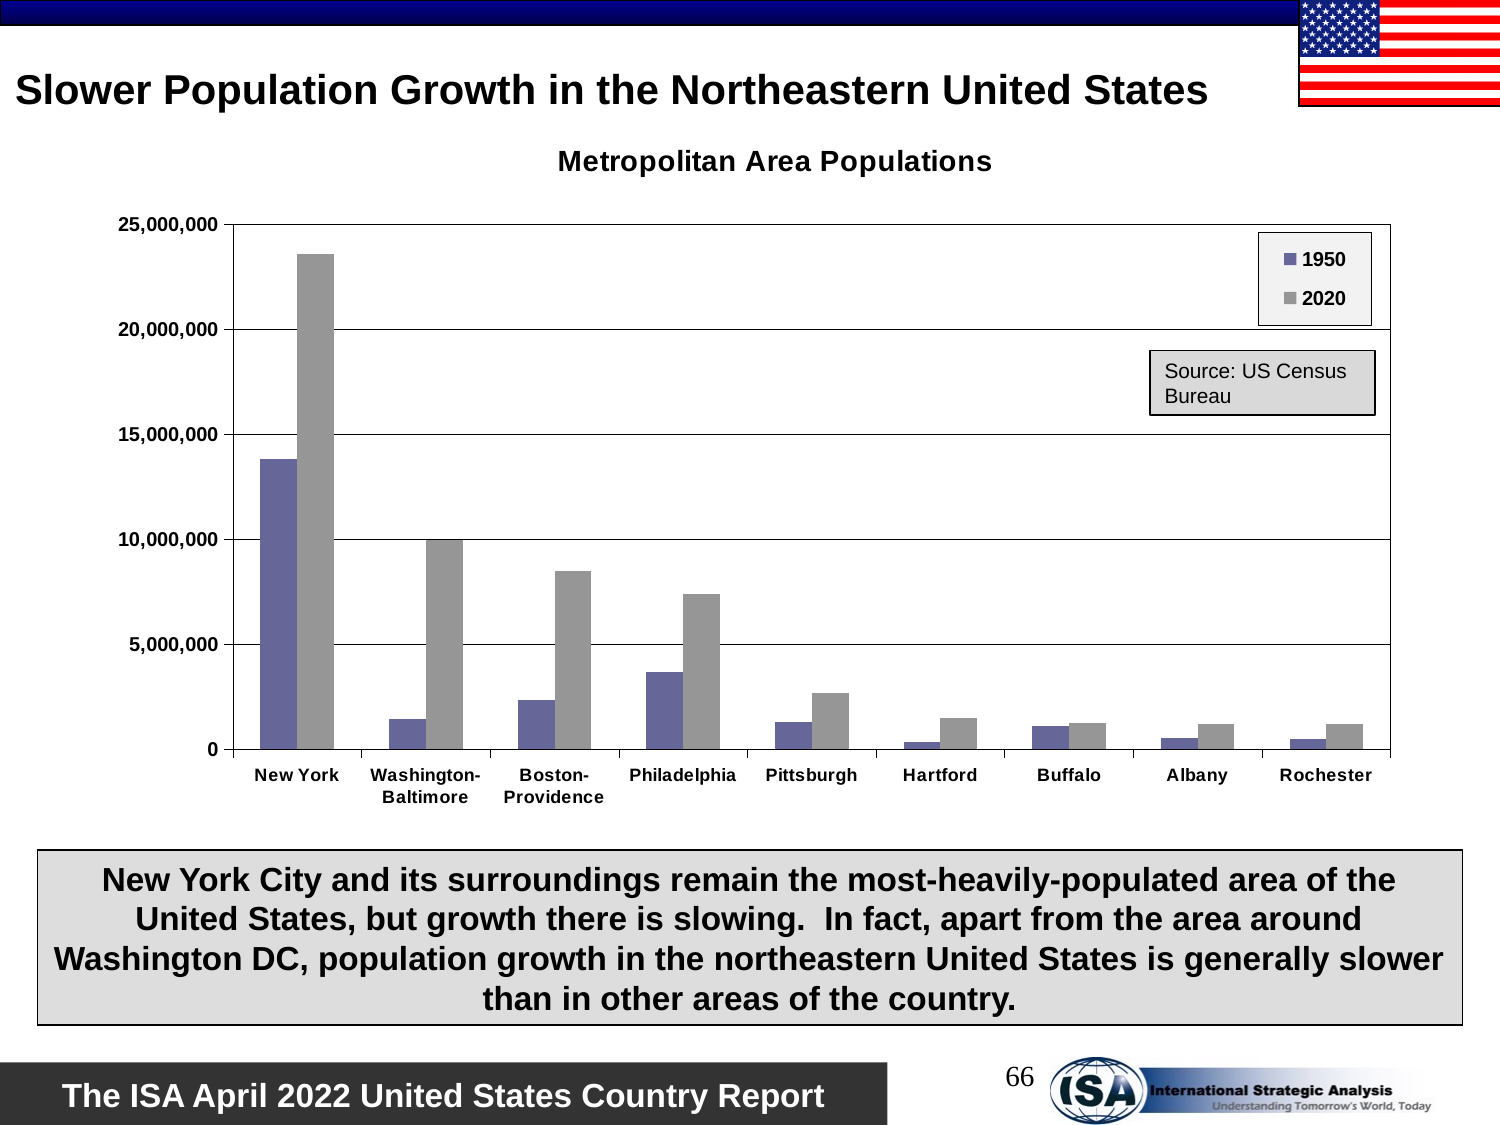

# Slower Population Growth in the Northeastern United States

### Chart: Metropolitan Area Populations

| Category | 1950 | 2020 |
|---|---|---|
| New York | 13837000.0 | 23582600.0 |
| Washington-Baltimore | 1458000.0 | 9973400.0 |
| Boston-Providence | 2355000.0 | 8466200.0 |
| Philadelphia | 3661000.0 | 7379700.0 |
| Pittsburgh | 1283000.0 | 2657100.0 |
| Hartford | 356000.0 | 1482100.0 |
| Buffalo | 1086000.0 | 1243900.0 |
| Albany | 548000.0 | 1190700.0 |
| Rochester | 485000.0 | 1182300.0 |
Source: US Census Bureau
New York City and its surroundings remain the most-heavily-populated area of the United States, but growth there is slowing.  In fact, apart from the area around Washington DC, population growth in the northeastern United States is generally slower than in other areas of the country.
66